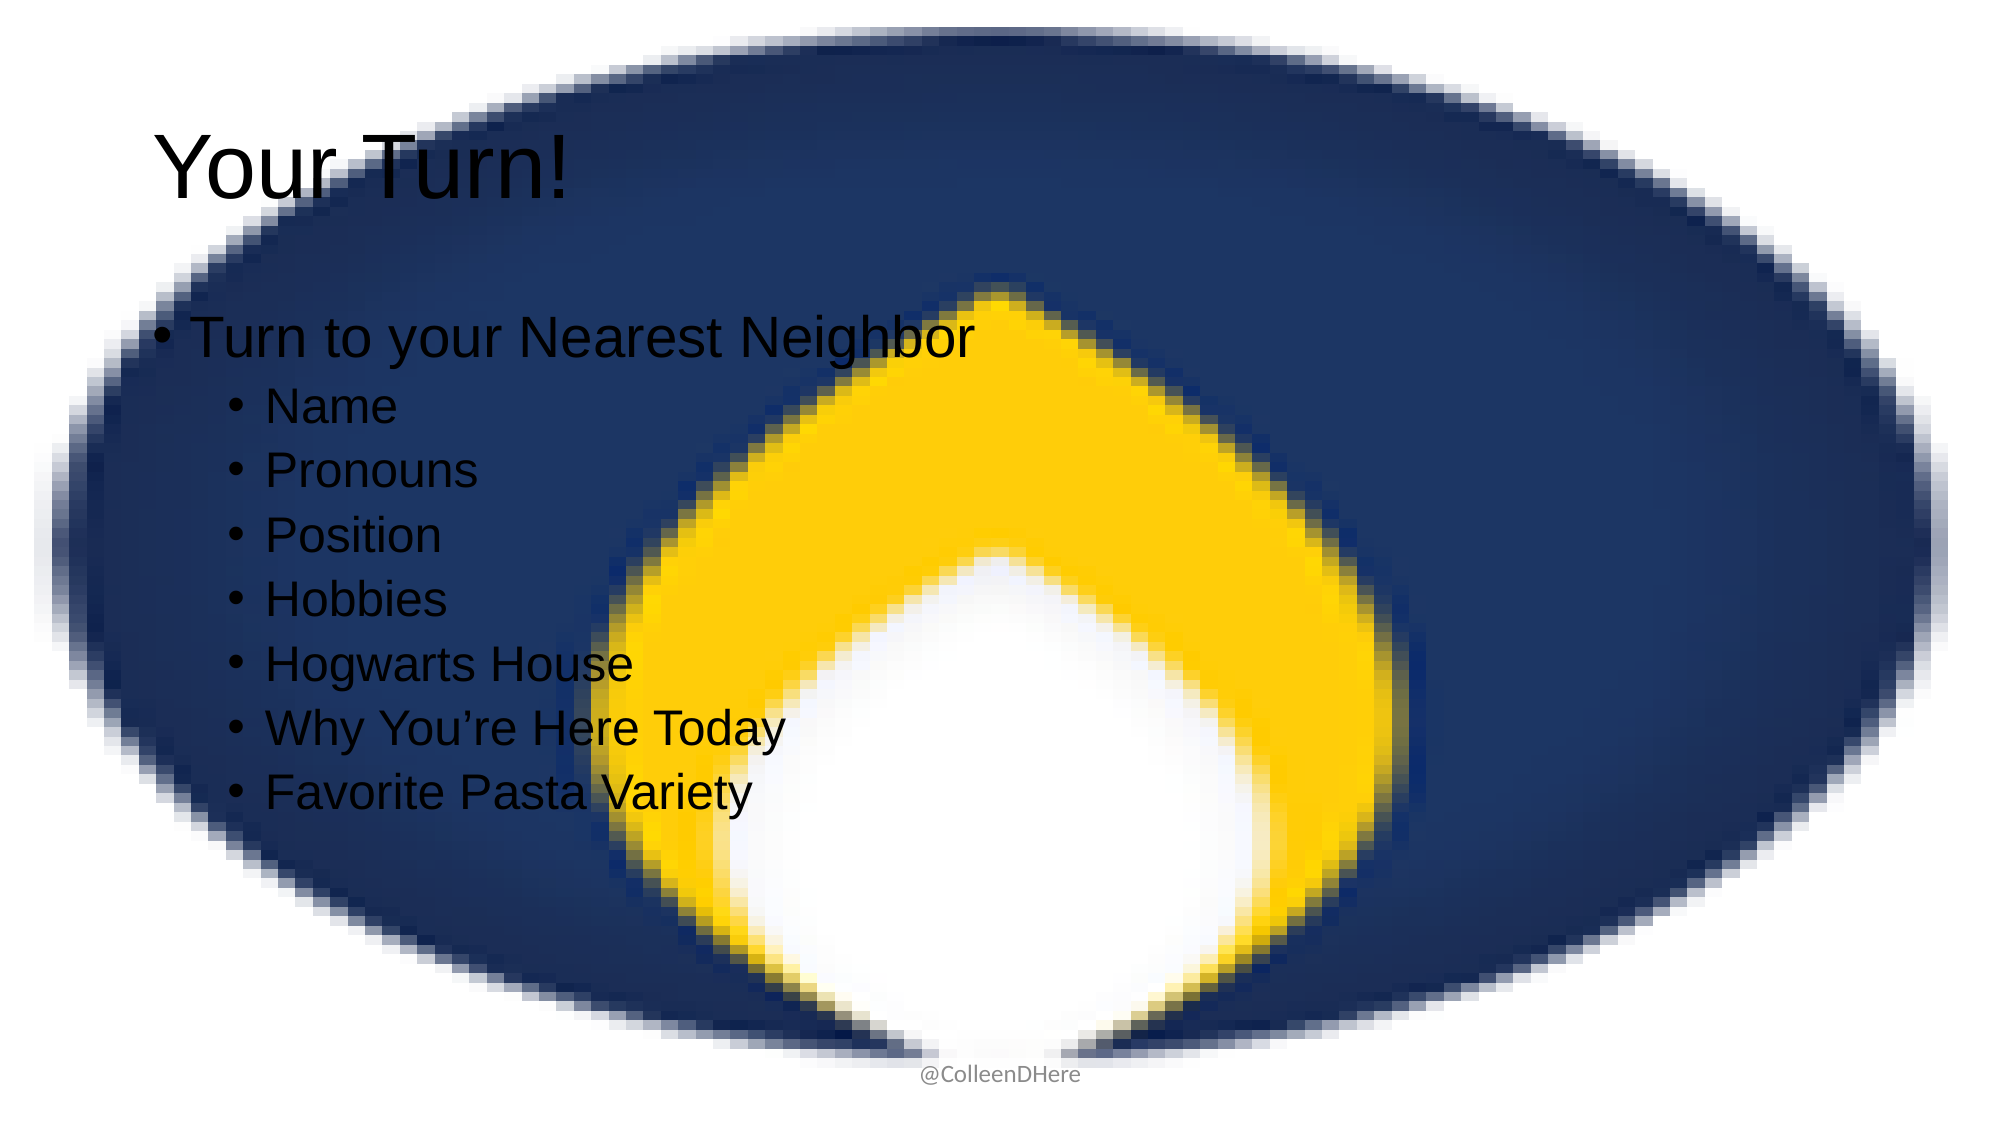

# Your Turn!
Turn to your Nearest Neighbor
Name
Pronouns
Position
Hobbies
Hogwarts House
Why You’re Here Today
Favorite Pasta Variety
@ColleenDHere